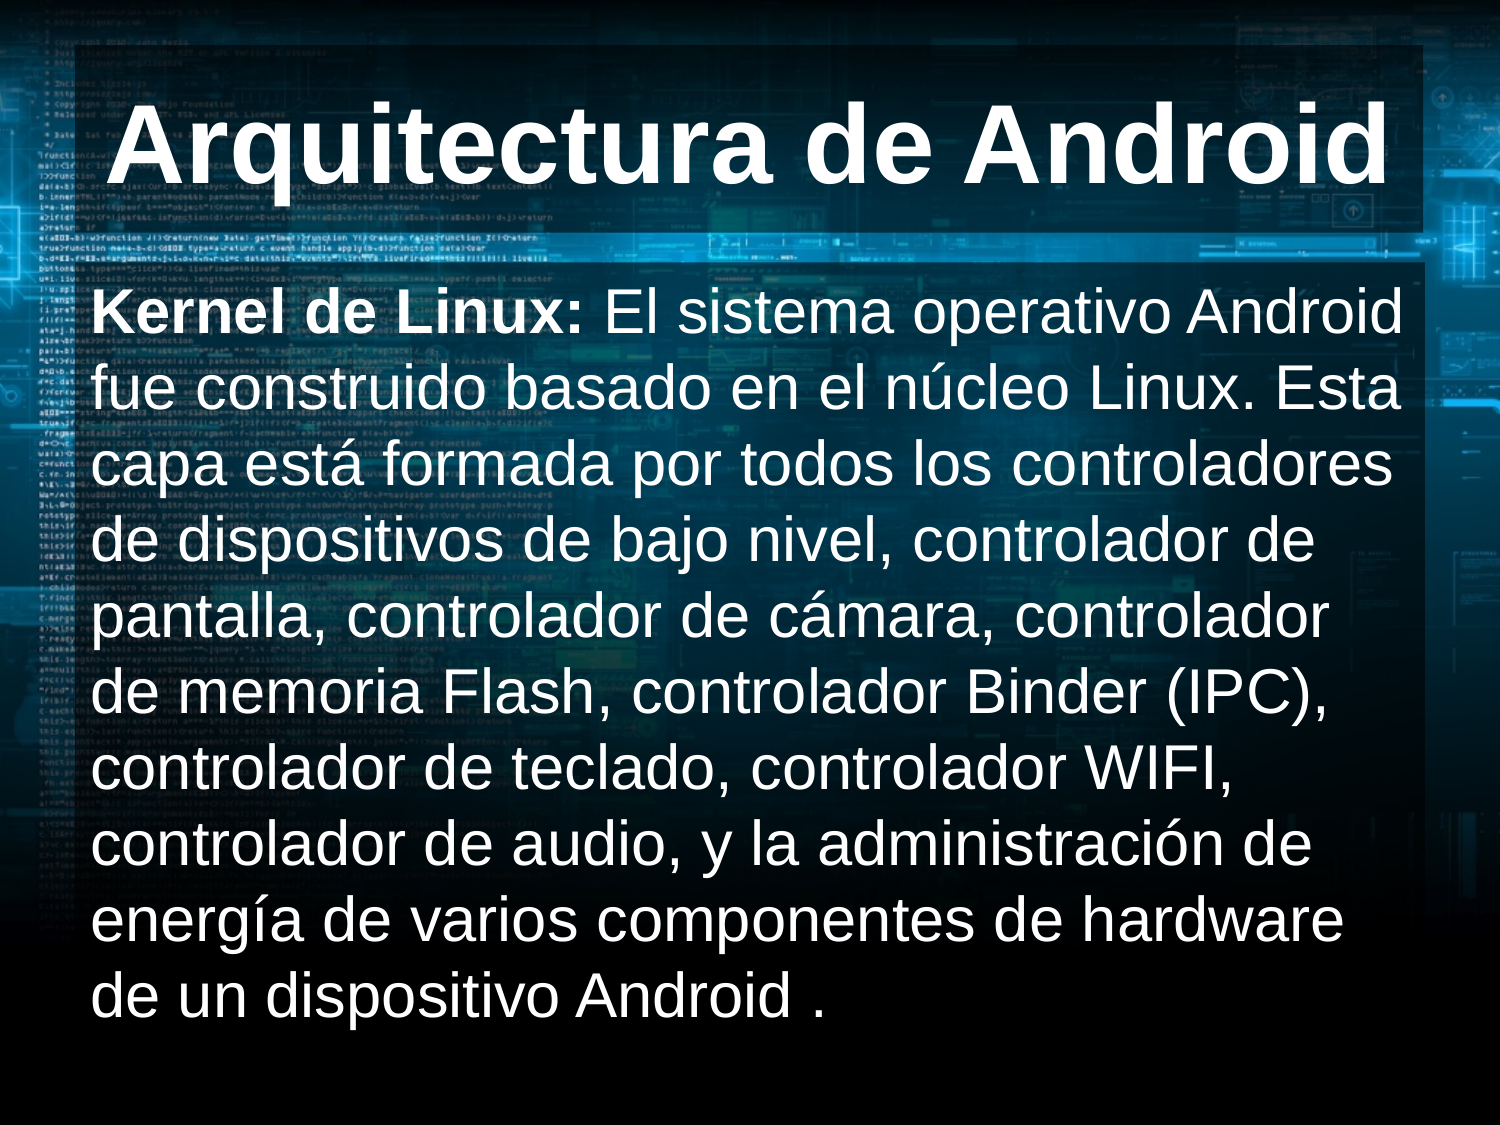

# Arquitectura de Android
Kernel de Linux: El sistema operativo Android fue construido basado en el núcleo Linux. Esta capa está formada por todos los controladores de dispositivos de bajo nivel, controlador de pantalla, controlador de cámara, controlador de memoria Flash, controlador Binder (IPC), controlador de teclado, controlador WIFI, controlador de audio, y la administración de energía de varios componentes de hardware de un dispositivo Android .